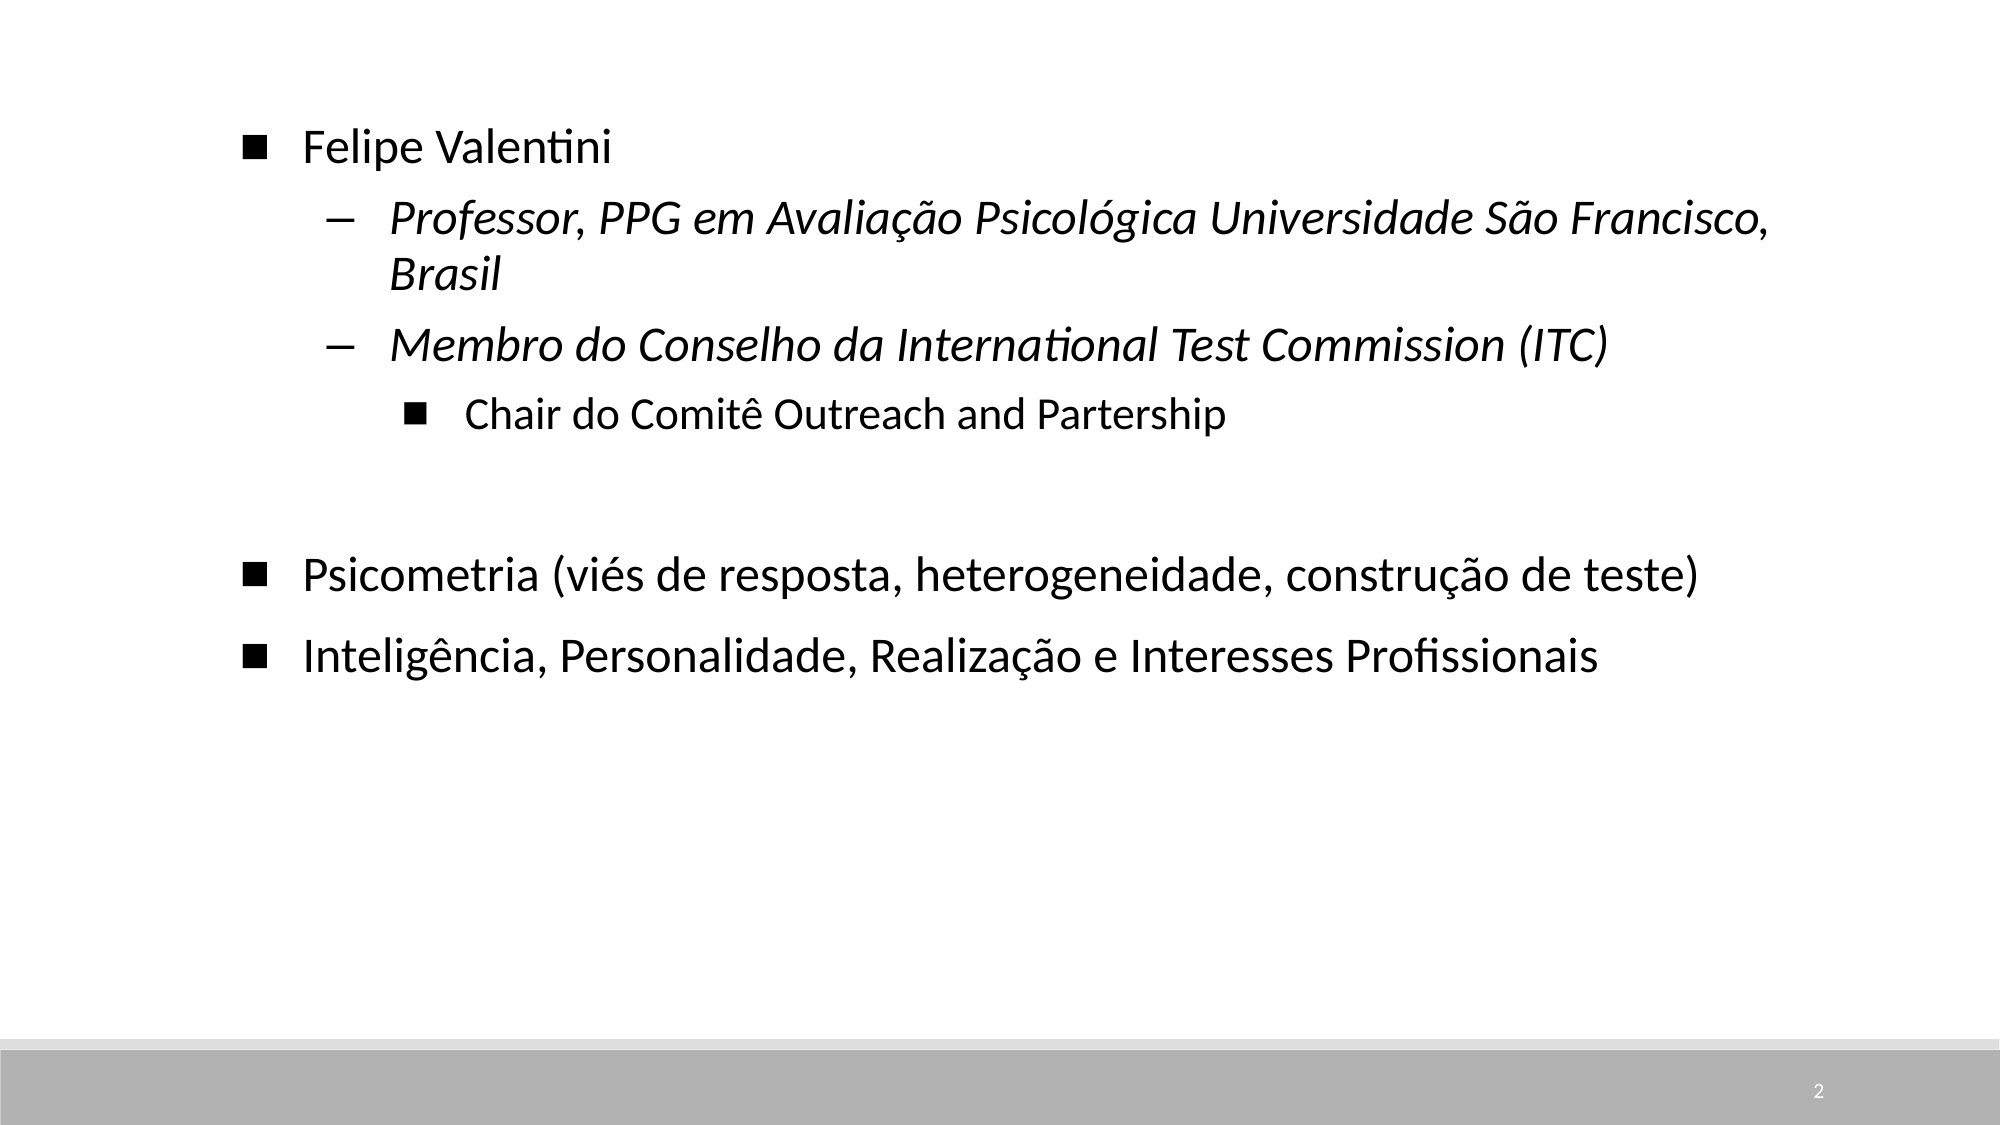

Felipe Valentini
Professor, PPG em Avaliação Psicológica Universidade São Francisco, Brasil
Membro do Conselho da International Test Commission (ITC)
Chair do Comitê Outreach and Partership

Psicometria (viés de resposta, heterogeneidade, construção de teste)
Inteligência, Personalidade, Realização e Interesses Profissionais
2